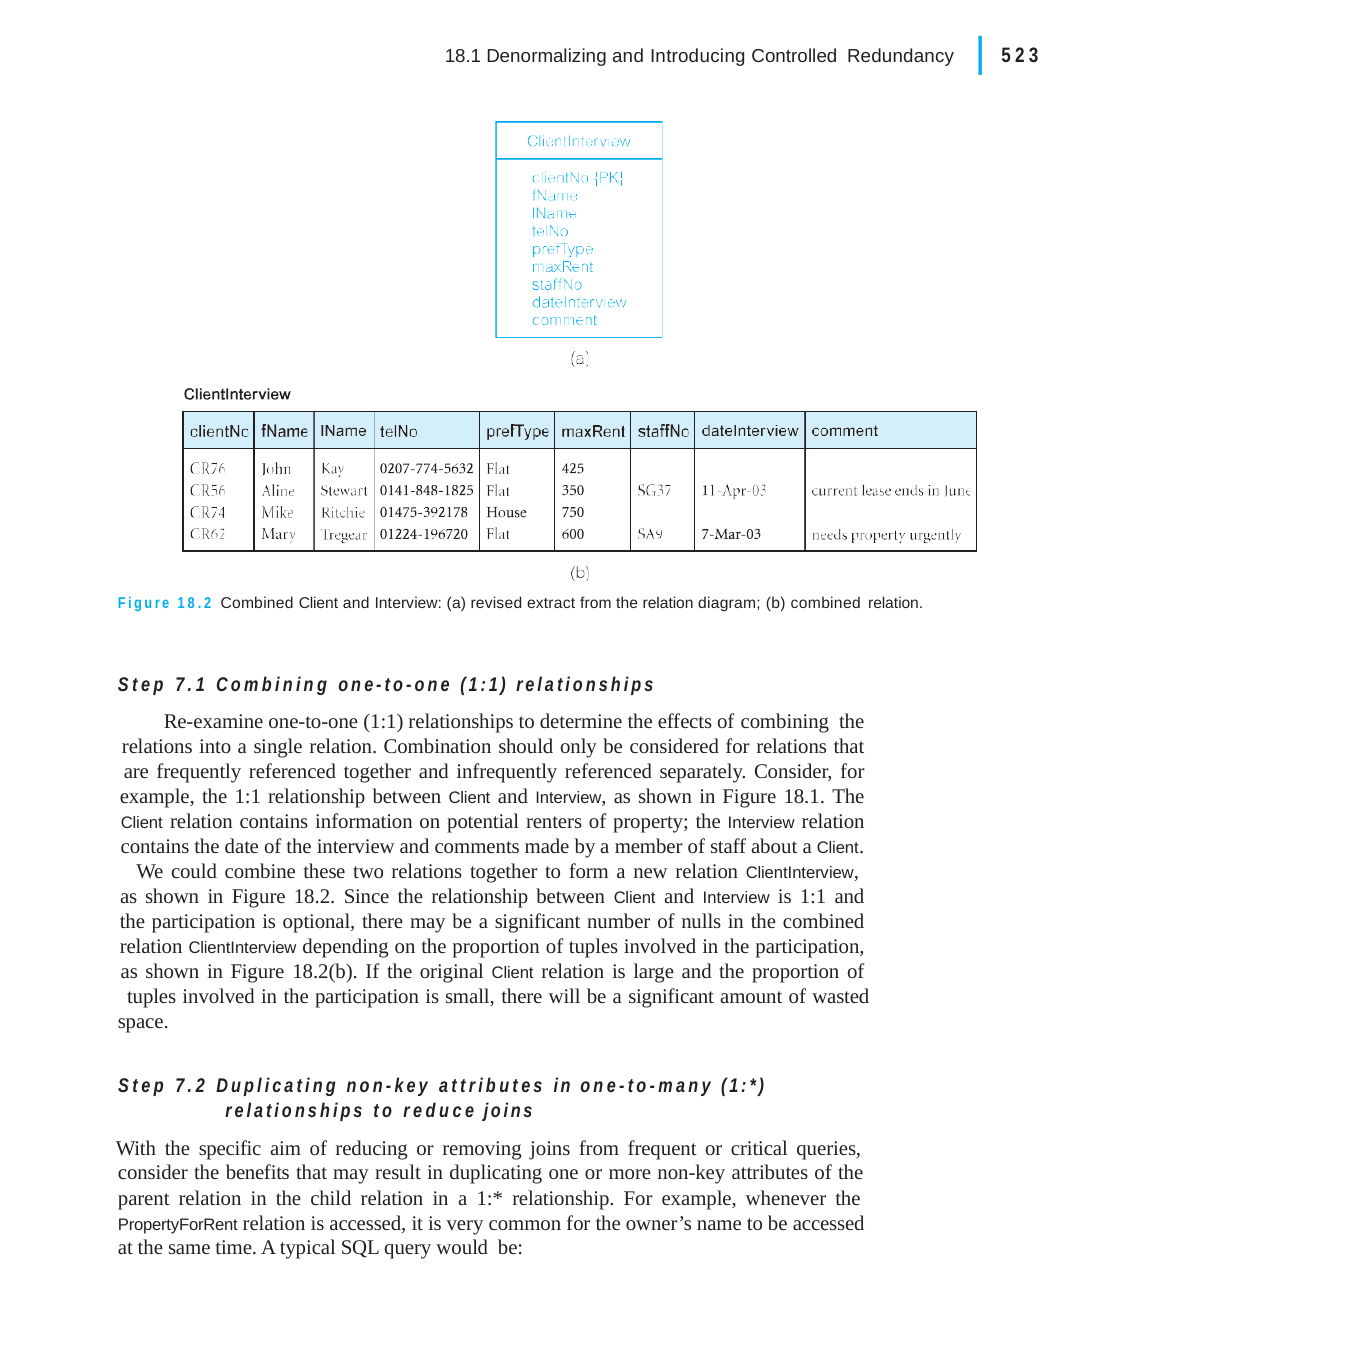

|
523
18.1 Denormalizing and Introducing Controlled Redundancy

|  |  |  |  |  |  |
| --- | --- | --- | --- | --- | --- |
|  |  |  |  |  |  |

Figure 18.2 Combined Client and Interview: (a) revised extract from the relation diagram; (b) combined relation.

Step 7.1 Combining one-to-one (1:1) relationships
Re-examine one-to-one (1:1) relationships to determine the effects of combining the  relations into a single relation. Combination should only be considered for relations that  are frequently referenced together and infrequently referenced separately. Consider, for  example, the 1:1 relationship between Client and Interview, as shown in Figure 18.1. The  Client relation contains information on potential renters of property; the Interview relation  contains the date of the interview and comments made by a member of staff about a Client.  We could combine these two relations together to form a new relation ClientInterview,   as shown in Figure 18.2. Since the relationship between Client and Interview is 1:1 and  the participation is optional, there may be a significant number of nulls in the combined  relation ClientInterview depending on the proportion of tuples involved in the participation,  as shown in Figure 18.2(b). If the original Client relation is large and the proportion of  tuples involved in the participation is small, there will be a significant amount of wasted
space.

Step 7.2 Duplicating non-key attributes in one-to-many (1:*)  relationships to reduce joins
With the specific aim of reducing or removing joins from frequent or critical queries,  consider the benefits that may result in duplicating one or more non-key attributes of the  parent relation in the child relation in a 1:* relationship. For example, whenever the  PropertyForRent relation is accessed, it is very common for the owner’s name to be accessed  at the same time. A typical SQL query would be: